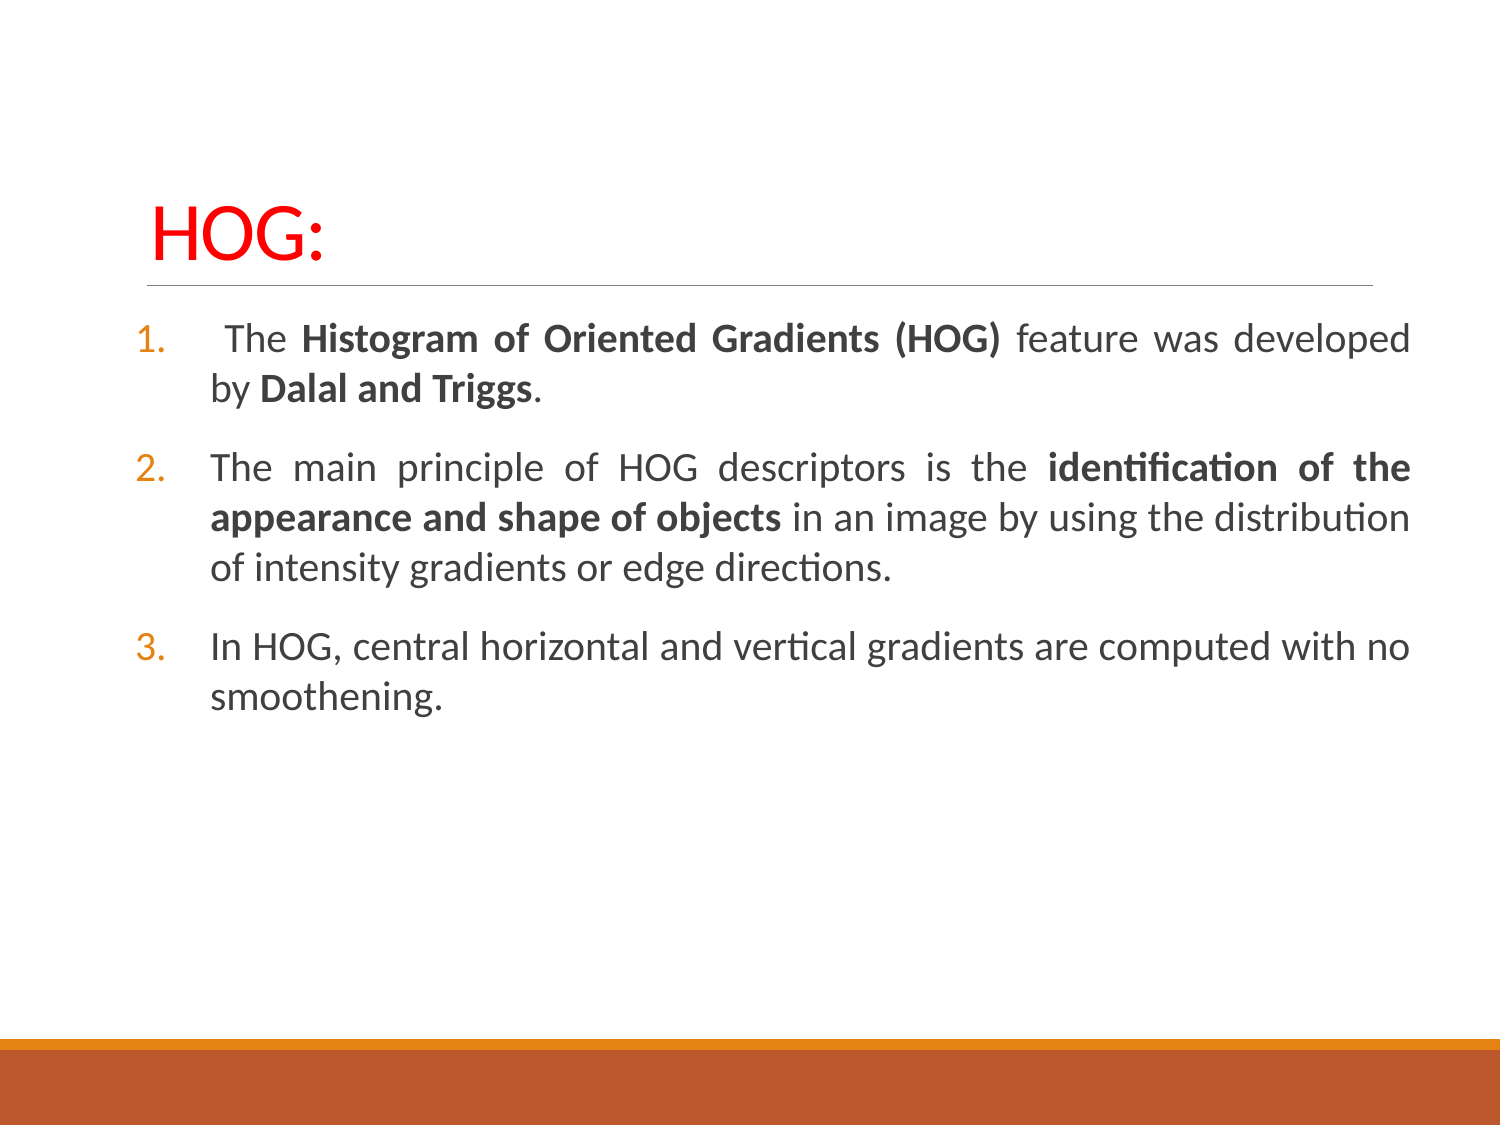

# HOG:
 The Histogram of Oriented Gradients (HOG) feature was developed by Dalal and Triggs.
The main principle of HOG descriptors is the identification of the appearance and shape of objects in an image by using the distribution of intensity gradients or edge directions.
In HOG, central horizontal and vertical gradients are computed with no smoothening.